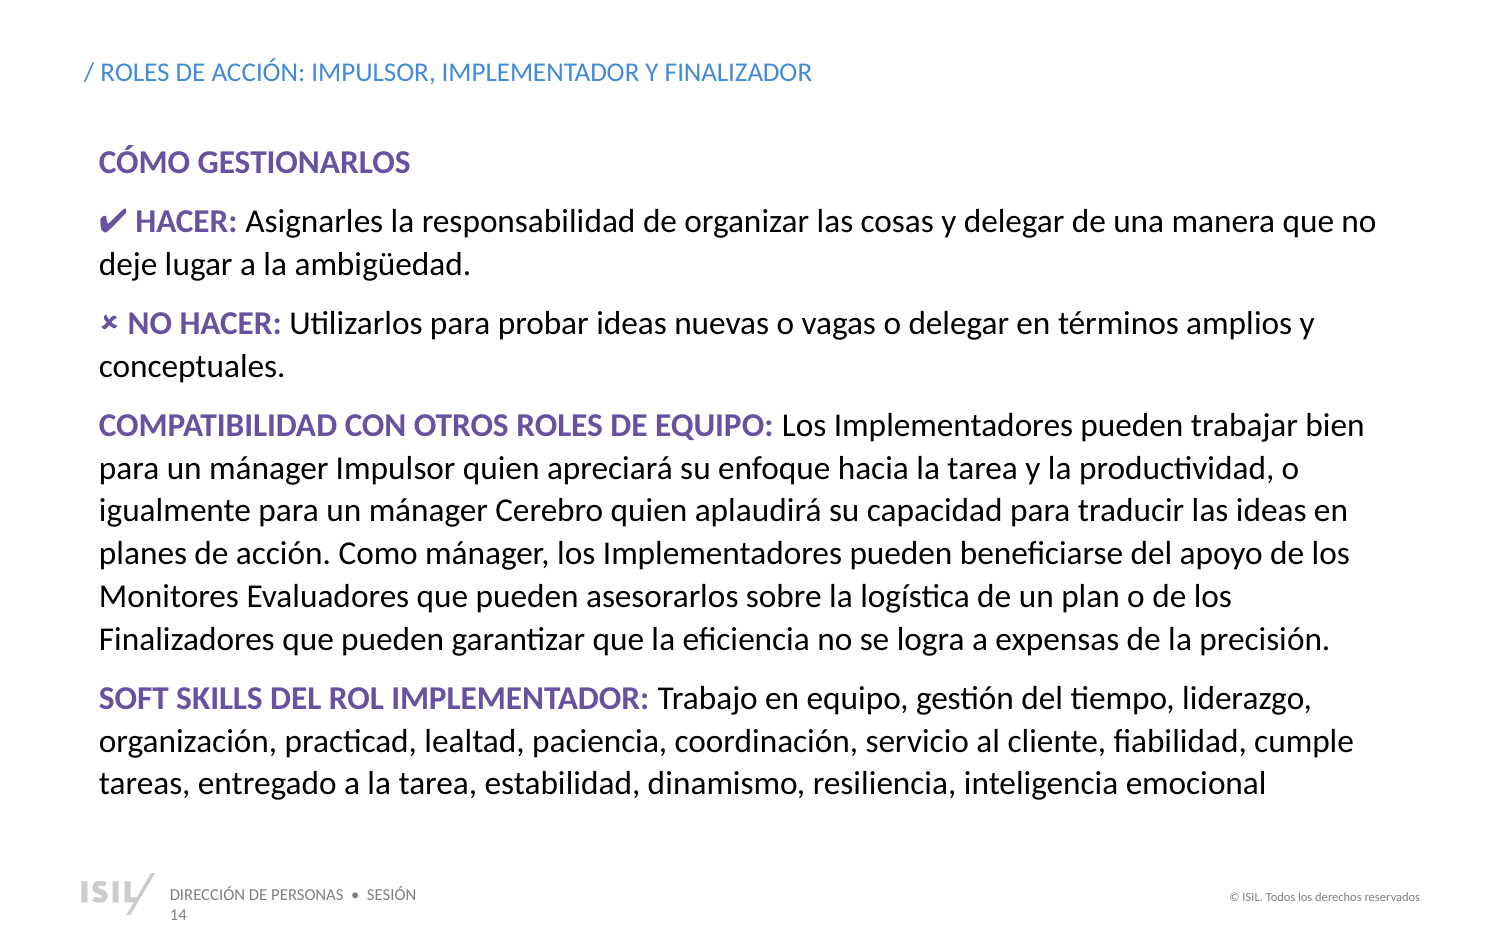

/ ROLES DE ACCIÓN: IMPULSOR, IMPLEMENTADOR Y FINALIZADOR
CÓMO GESTIONARLOS
✔ HACER: Asignarles la responsabilidad de organizar las cosas y delegar de una manera que no deje lugar a la ambigüedad.
🗶 NO HACER: Utilizarlos para probar ideas nuevas o vagas o delegar en términos amplios y conceptuales.
COMPATIBILIDAD CON OTROS ROLES DE EQUIPO: Los Implementadores pueden trabajar bien para un mánager Impulsor quien apreciará su enfoque hacia la tarea y la productividad, o igualmente para un mánager Cerebro quien aplaudirá su capacidad para traducir las ideas en planes de acción. Como mánager, los Implementadores pueden beneficiarse del apoyo de los Monitores Evaluadores que pueden asesorarlos sobre la logística de un plan o de los Finalizadores que pueden garantizar que la eficiencia no se logra a expensas de la precisión.
SOFT SKILLS DEL ROL IMPLEMENTADOR: Trabajo en equipo, gestión del tiempo, liderazgo, organización, practicad, lealtad, paciencia, coordinación, servicio al cliente, fiabilidad, cumple tareas, entregado a la tarea, estabilidad, dinamismo, resiliencia, inteligencia emocional